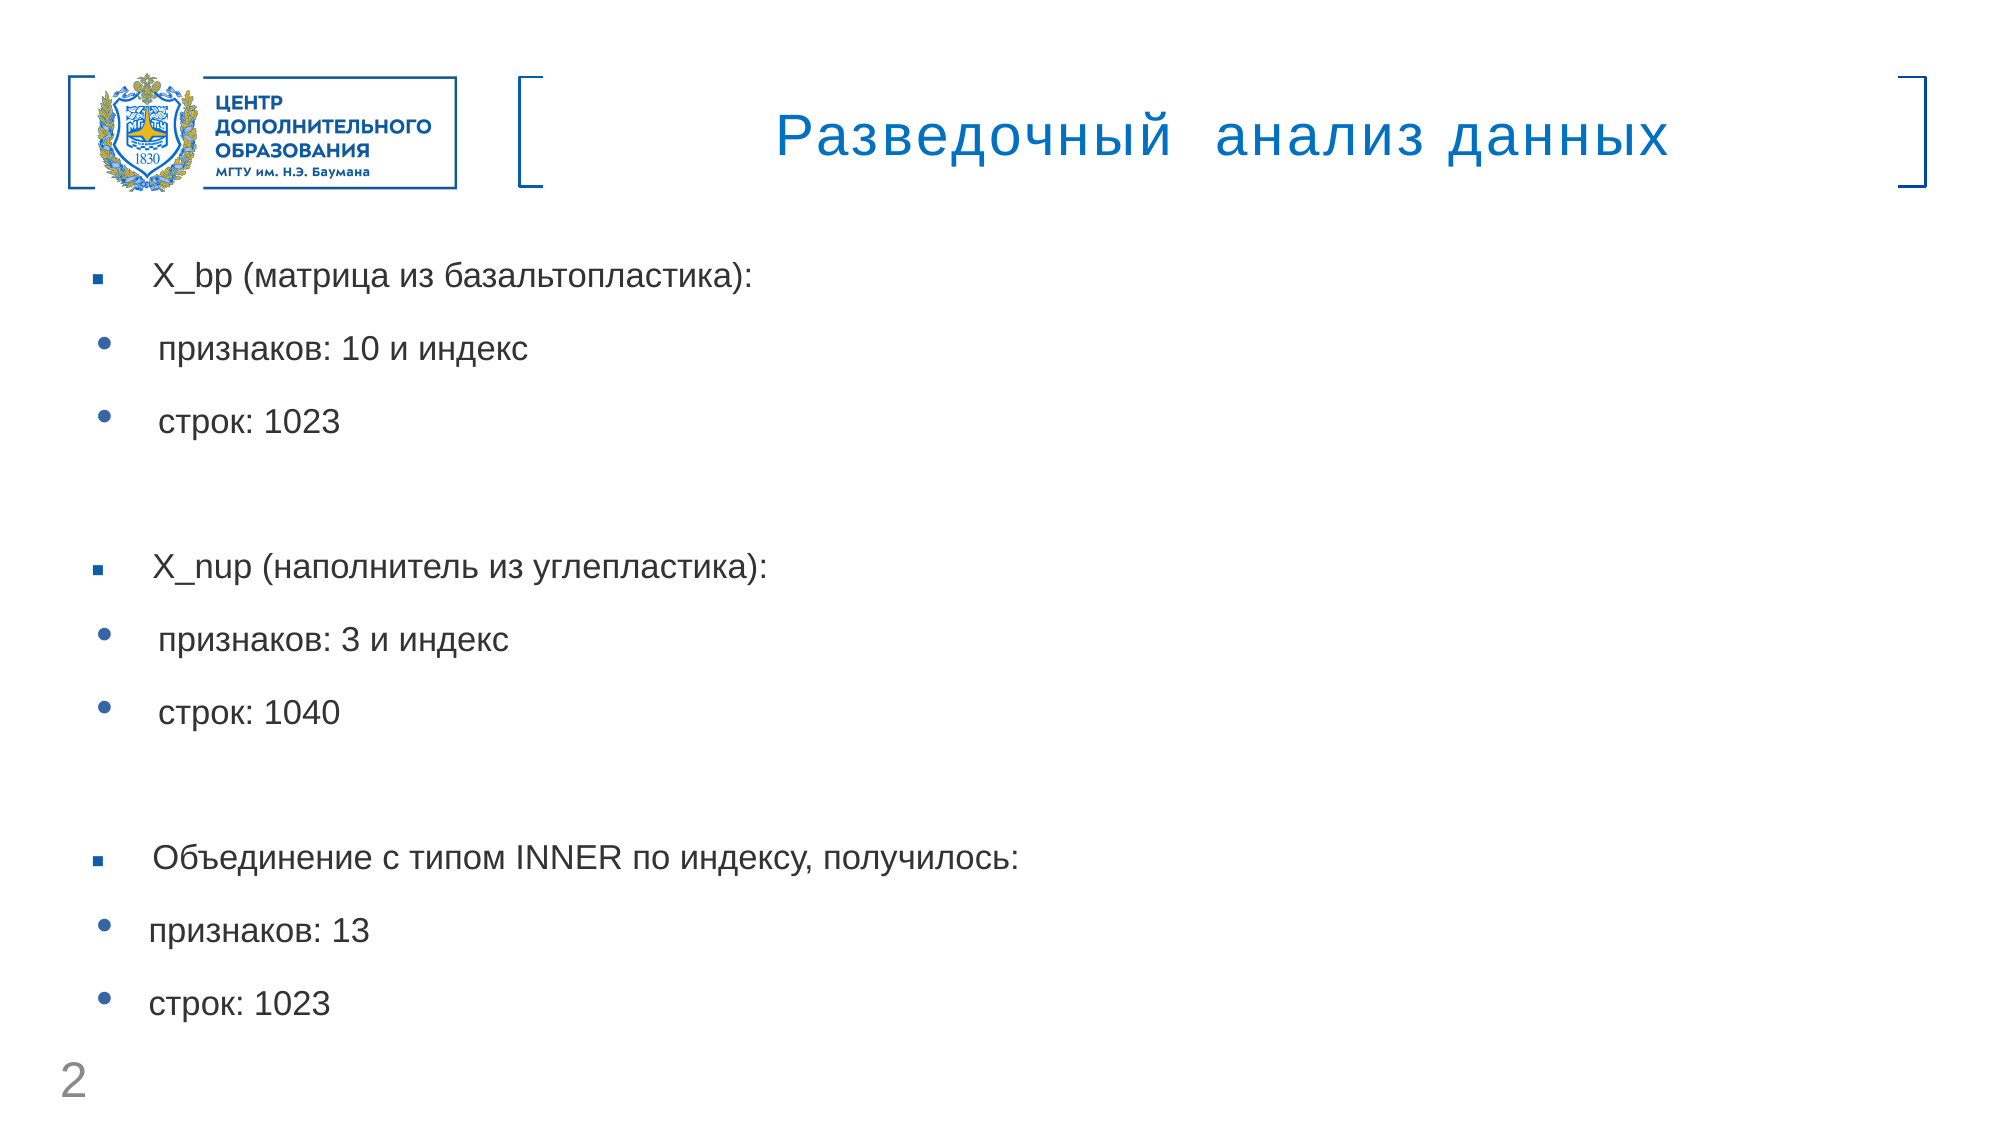

Разведочный  анализ данных

X_bp (матрица из базальтопластика):
 признаков: 10 и индекс
 строк: 1023

X_nup (наполнитель из углепластика):
 признаков: 3 и индекс
 строк: 1040

Объединение с типом INNER по индексу, получилось:
признаков: 13
строк: 1023

2